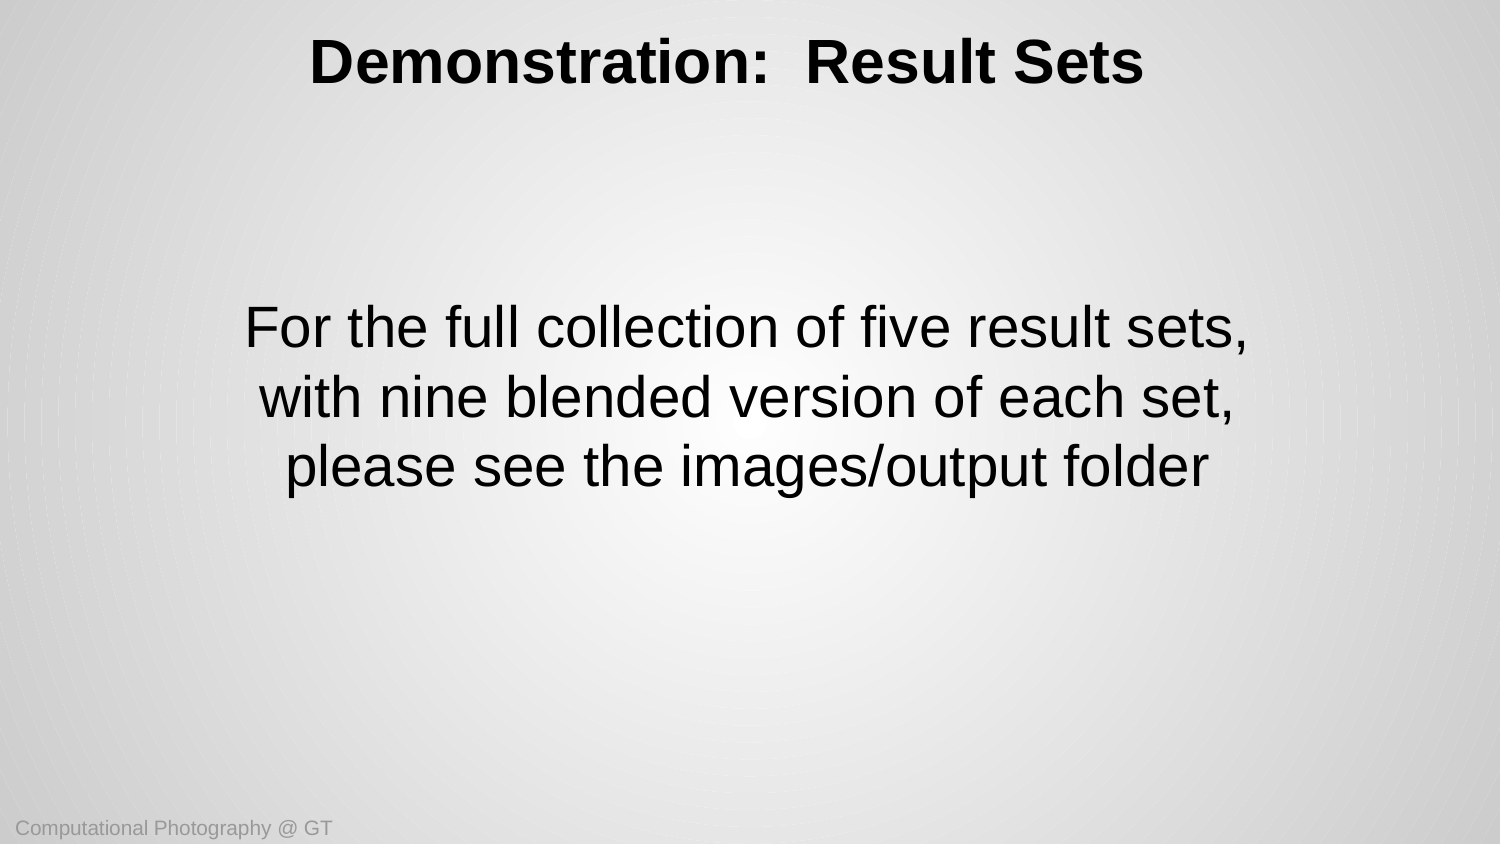

# Demonstration:  Result Sets
For the full collection of five result sets,
with nine blended version of each set,
please see the images/output folder
Computational Photography @ GT